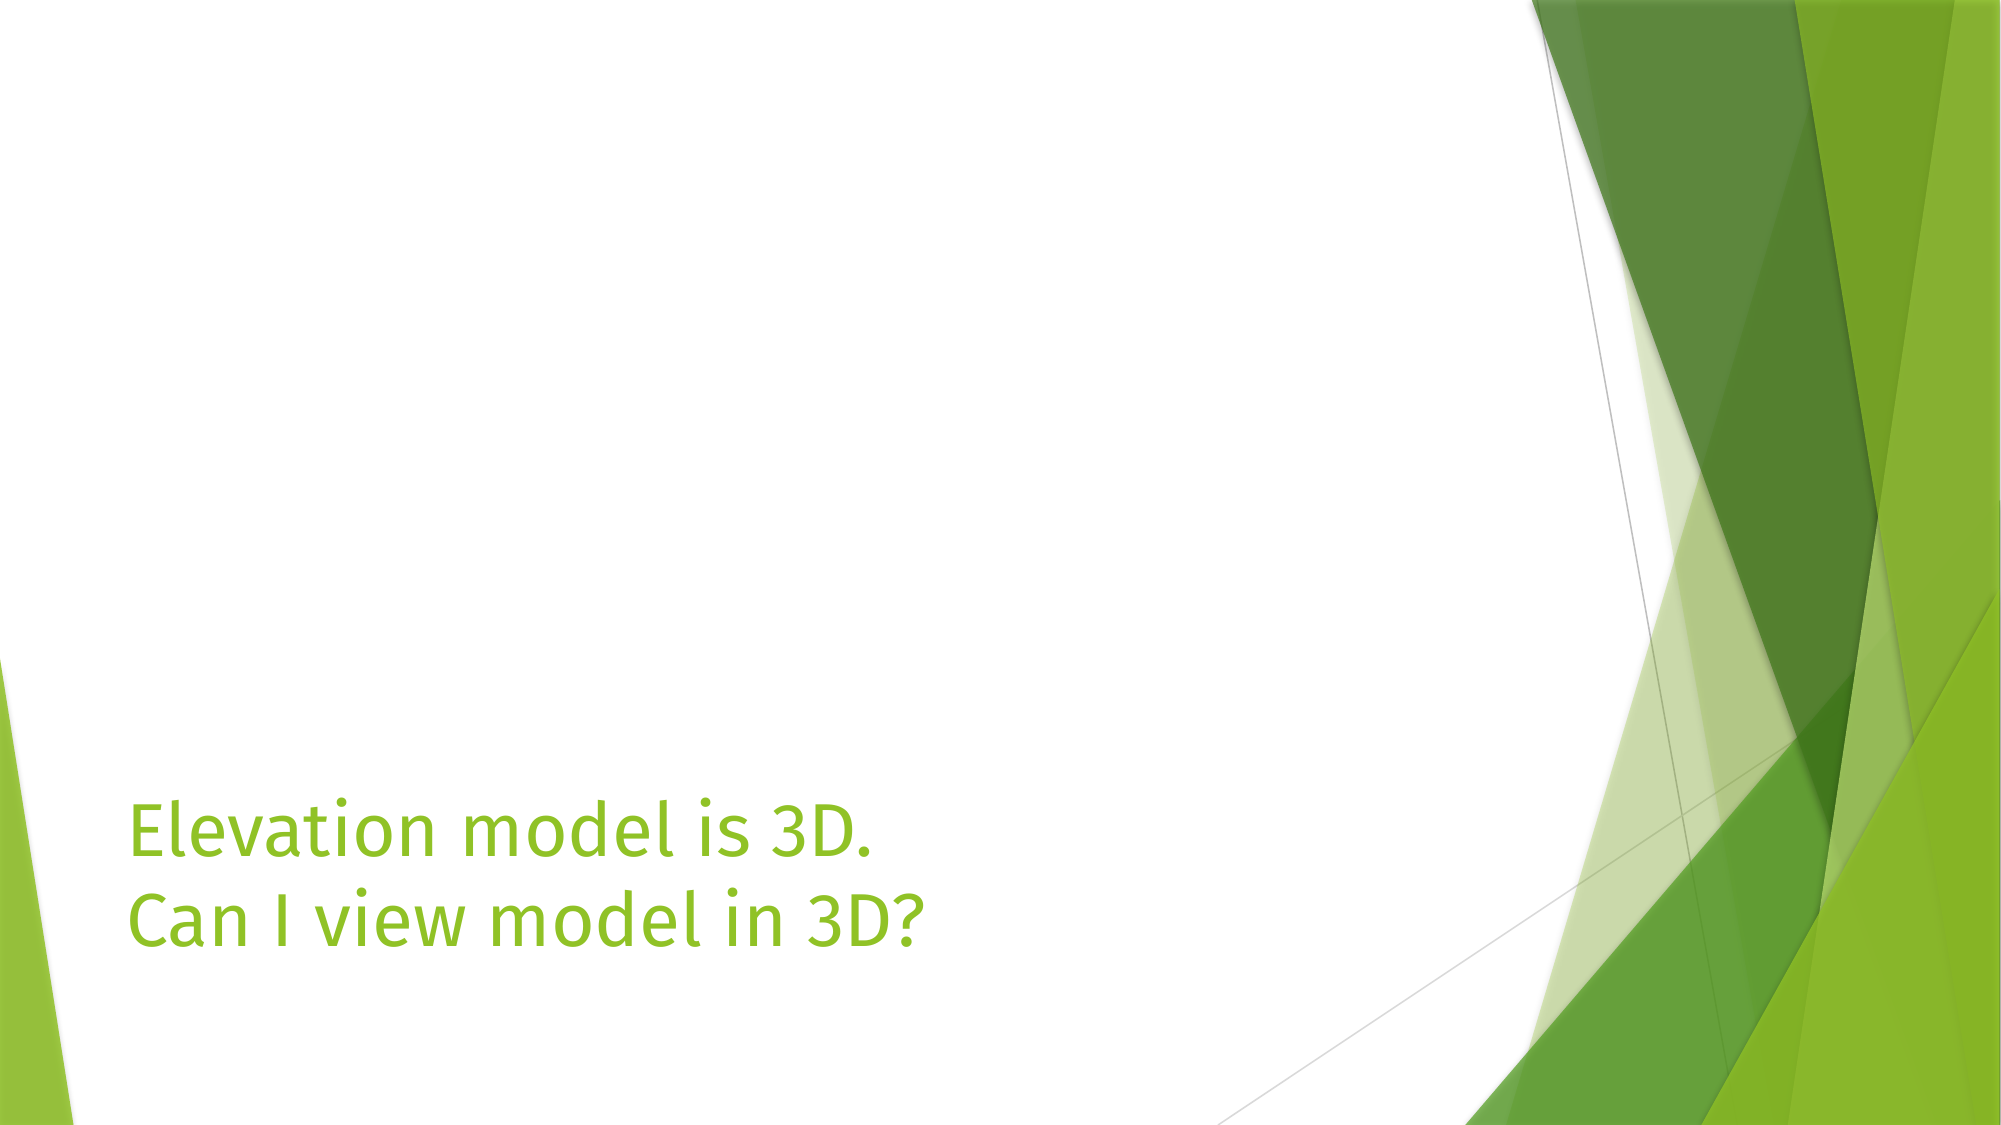

# Elevation model is 3D. Can I view model in 3D?